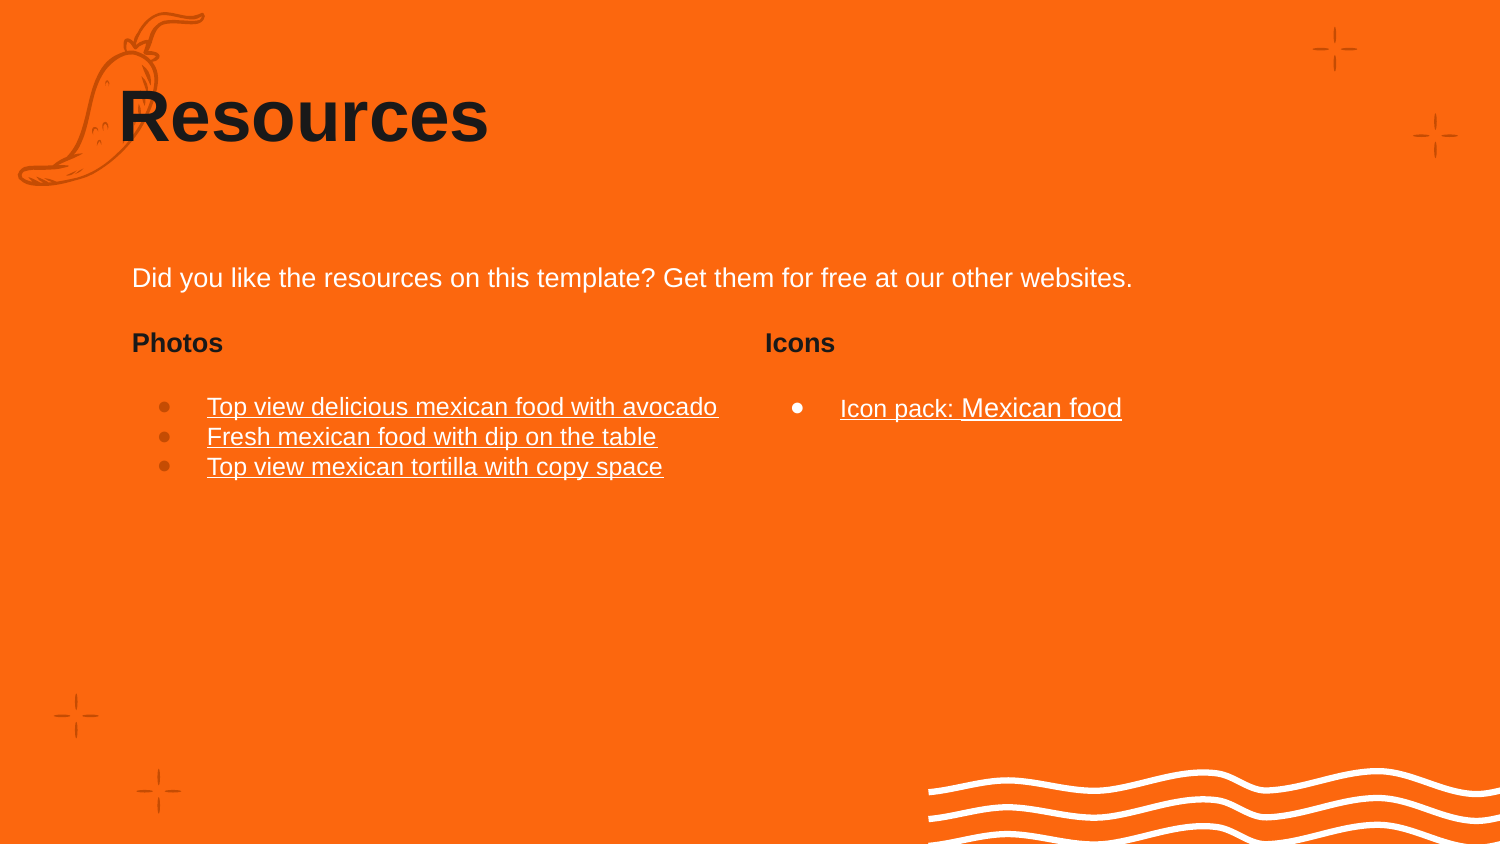

# Resources
Did you like the resources on this template? Get them for free at our other websites.
Photos

Top view delicious mexican food with avocado
Fresh mexican food with dip on the table
Top view mexican tortilla with copy space

Icons

Icon pack: Mexican food